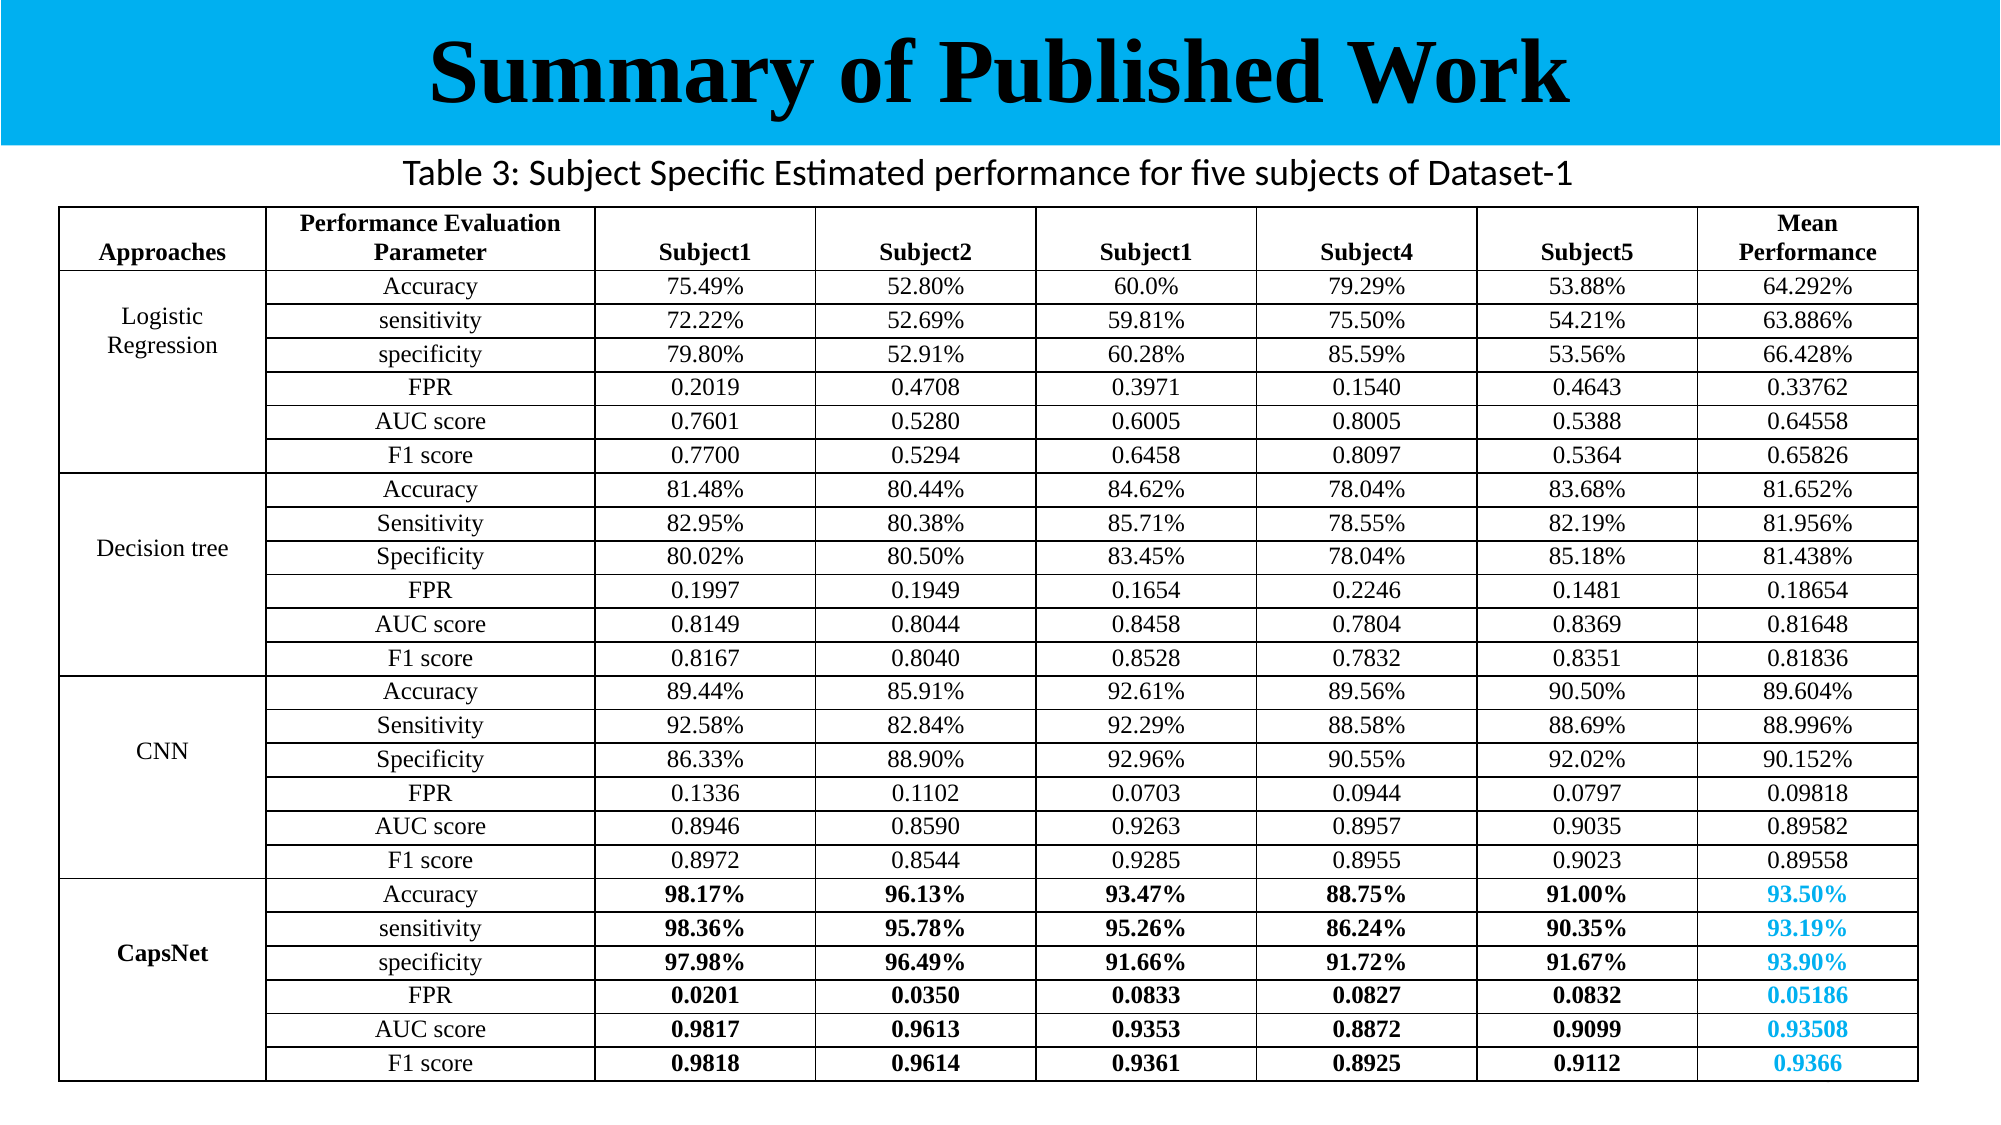

# Summary of Published Work
Table 3: Subject Specific Estimated performance for five subjects of Dataset-1
| Approaches | Performance Evaluation Parameter | Subject1 | Subject2 | Subject1 | Subject4 | Subject5 | Mean Performance |
| --- | --- | --- | --- | --- | --- | --- | --- |
| Logistic Regression | Accuracy | 75.49% | 52.80% | 60.0% | 79.29% | 53.88% | 64.292% |
|  | sensitivity | 72.22% | 52.69% | 59.81% | 75.50% | 54.21% | 63.886% |
|  | specificity | 79.80% | 52.91% | 60.28% | 85.59% | 53.56% | 66.428% |
|  | FPR | 0.2019 | 0.4708 | 0.3971 | 0.1540 | 0.4643 | 0.33762 |
|  | AUC score | 0.7601 | 0.5280 | 0.6005 | 0.8005 | 0.5388 | 0.64558 |
|  | F1 score | 0.7700 | 0.5294 | 0.6458 | 0.8097 | 0.5364 | 0.65826 |
| Decision tree | Accuracy | 81.48% | 80.44% | 84.62% | 78.04% | 83.68% | 81.652% |
|  | Sensitivity | 82.95% | 80.38% | 85.71% | 78.55% | 82.19% | 81.956% |
|  | Specificity | 80.02% | 80.50% | 83.45% | 78.04% | 85.18% | 81.438% |
|  | FPR | 0.1997 | 0.1949 | 0.1654 | 0.2246 | 0.1481 | 0.18654 |
|  | AUC score | 0.8149 | 0.8044 | 0.8458 | 0.7804 | 0.8369 | 0.81648 |
|  | F1 score | 0.8167 | 0.8040 | 0.8528 | 0.7832 | 0.8351 | 0.81836 |
| CNN | Accuracy | 89.44% | 85.91% | 92.61% | 89.56% | 90.50% | 89.604% |
|  | Sensitivity | 92.58% | 82.84% | 92.29% | 88.58% | 88.69% | 88.996% |
|  | Specificity | 86.33% | 88.90% | 92.96% | 90.55% | 92.02% | 90.152% |
|  | FPR | 0.1336 | 0.1102 | 0.0703 | 0.0944 | 0.0797 | 0.09818 |
|  | AUC score | 0.8946 | 0.8590 | 0.9263 | 0.8957 | 0.9035 | 0.89582 |
|  | F1 score | 0.8972 | 0.8544 | 0.9285 | 0.8955 | 0.9023 | 0.89558 |
| CapsNet | Accuracy | 98.17% | 96.13% | 93.47% | 88.75% | 91.00% | 93.50% |
|  | sensitivity | 98.36% | 95.78% | 95.26% | 86.24% | 90.35% | 93.19% |
|  | specificity | 97.98% | 96.49% | 91.66% | 91.72% | 91.67% | 93.90% |
|  | FPR | 0.0201 | 0.0350 | 0.0833 | 0.0827 | 0.0832 | 0.05186 |
|  | AUC score | 0.9817 | 0.9613 | 0.9353 | 0.8872 | 0.9099 | 0.93508 |
|  | F1 score | 0.9818 | 0.9614 | 0.9361 | 0.8925 | 0.9112 | 0.9366 |
87